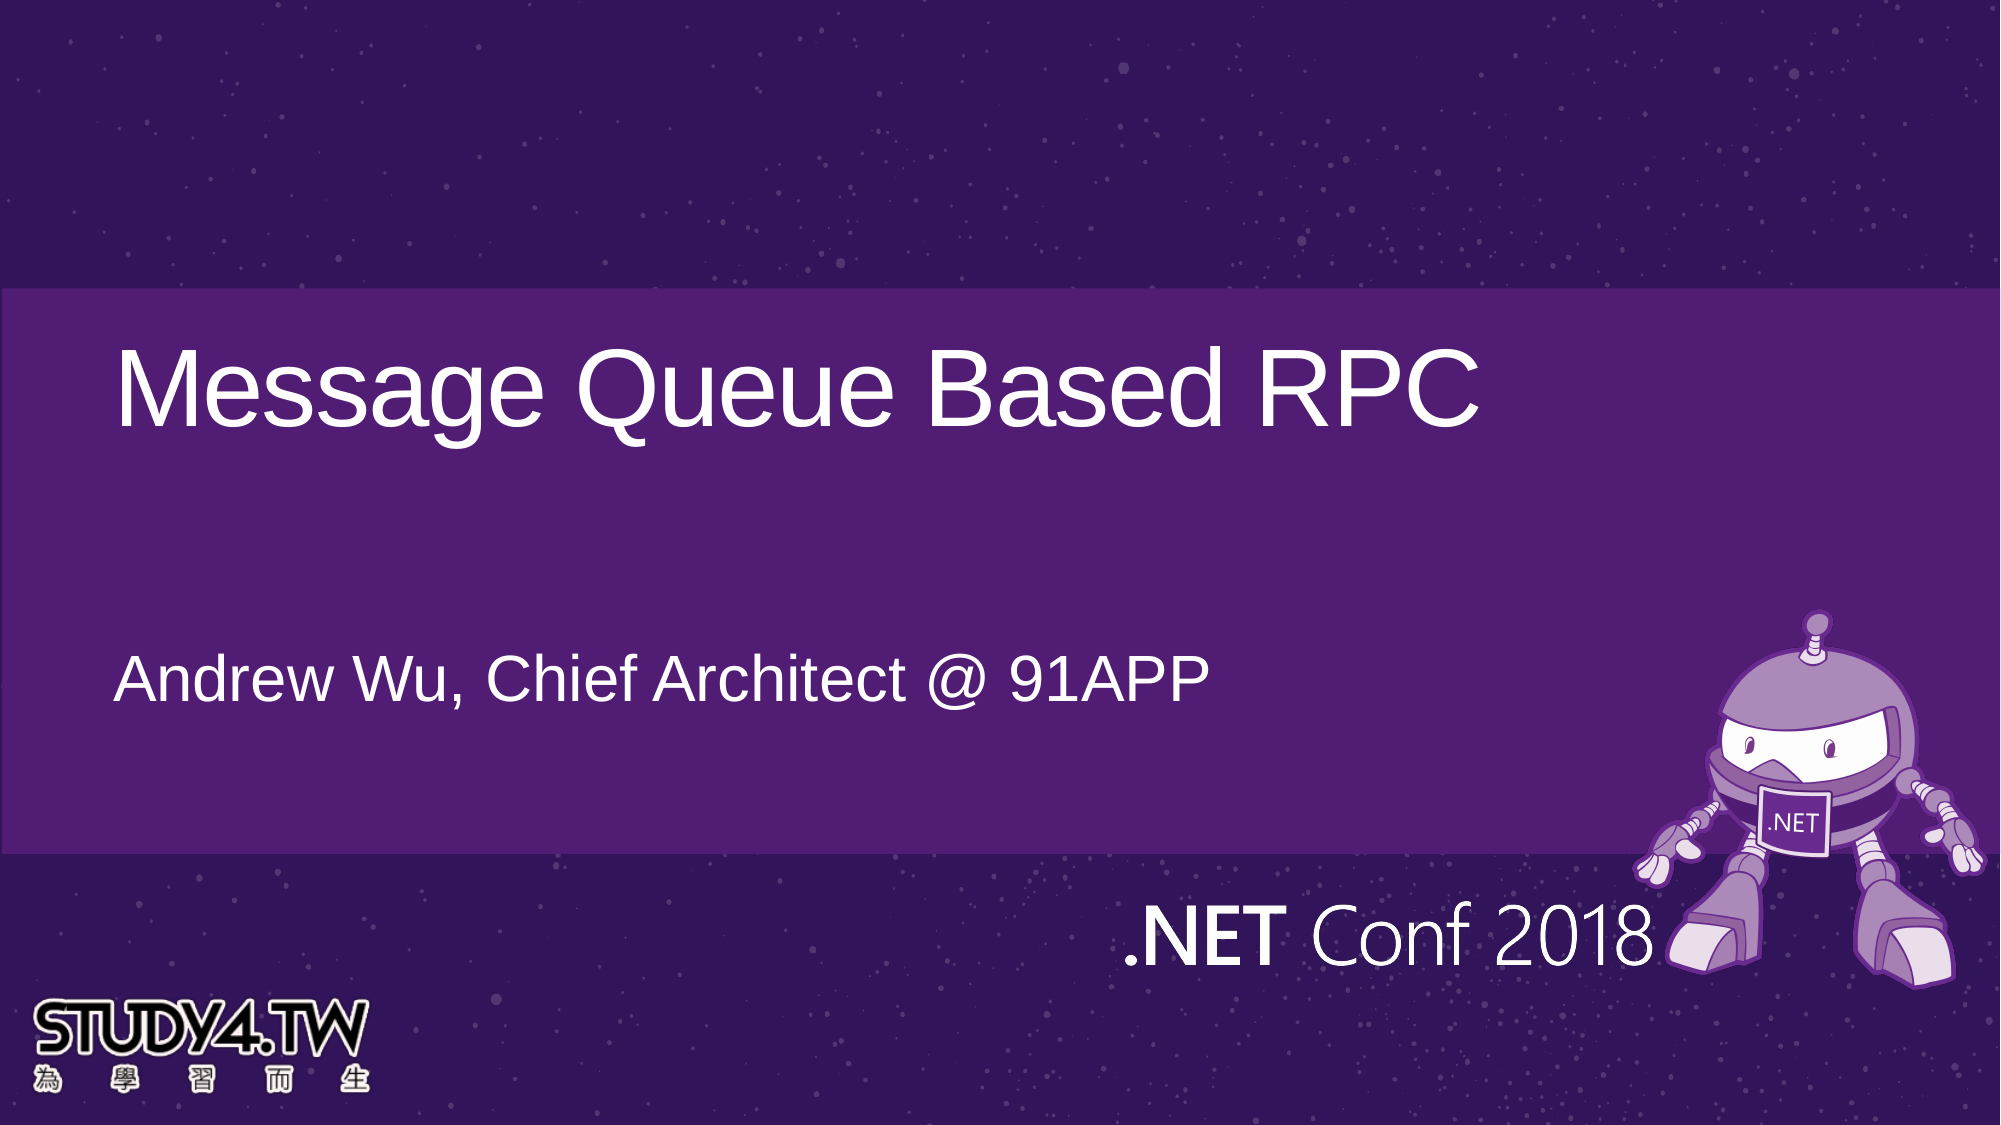

# Message Queue Based RPC
Andrew Wu, Chief Architect @ 91APP